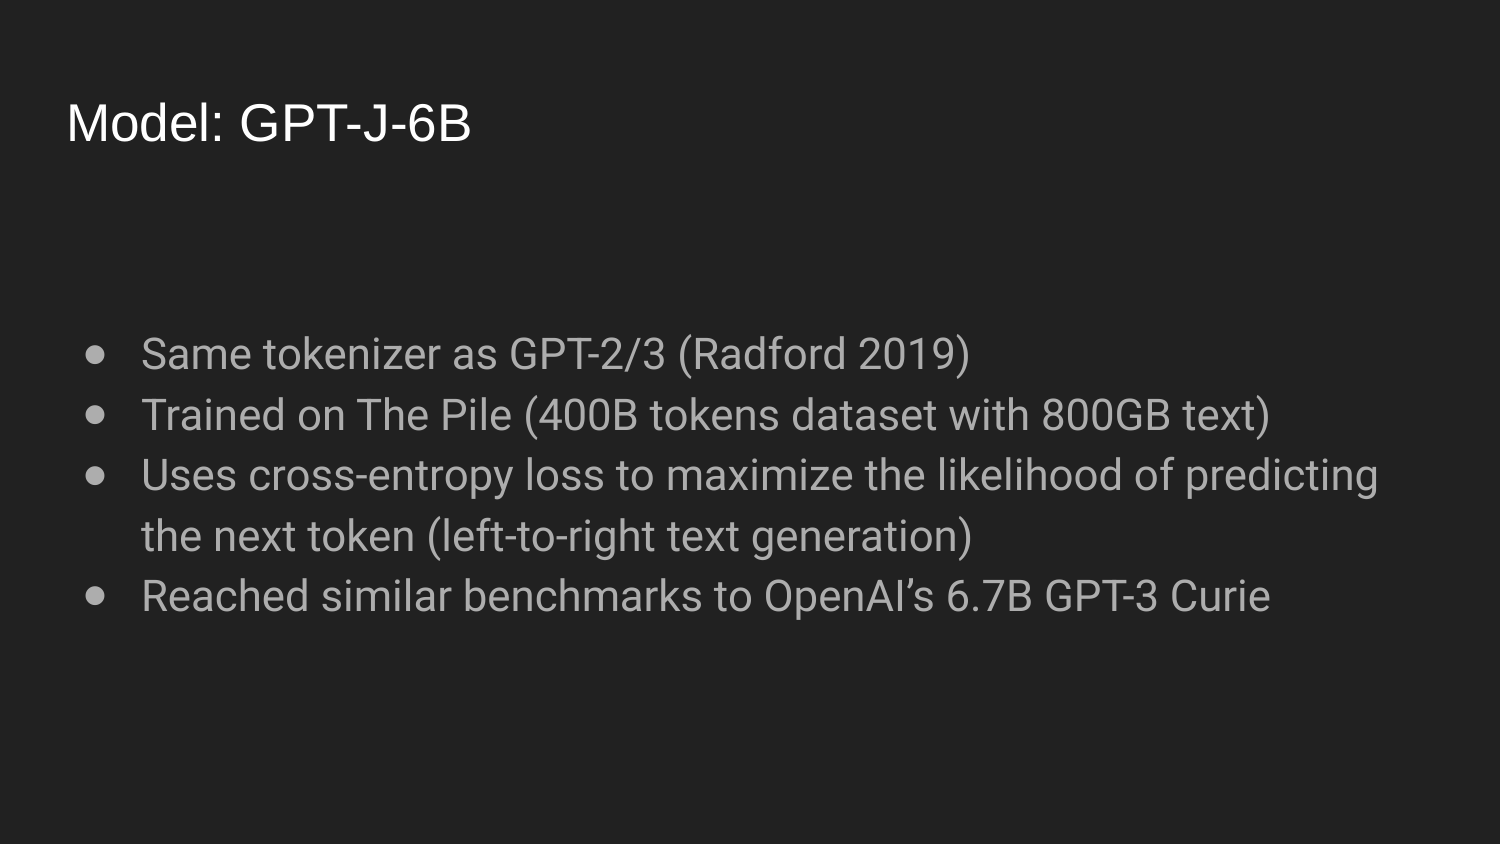

# Model: GPT-J-6B
Same tokenizer as GPT-2/3 (Radford 2019)
Trained on The Pile (400B tokens dataset with 800GB text)
Uses cross-entropy loss to maximize the likelihood of predicting the next token (left-to-right text generation)
Reached similar benchmarks to OpenAI’s 6.7B GPT-3 Curie